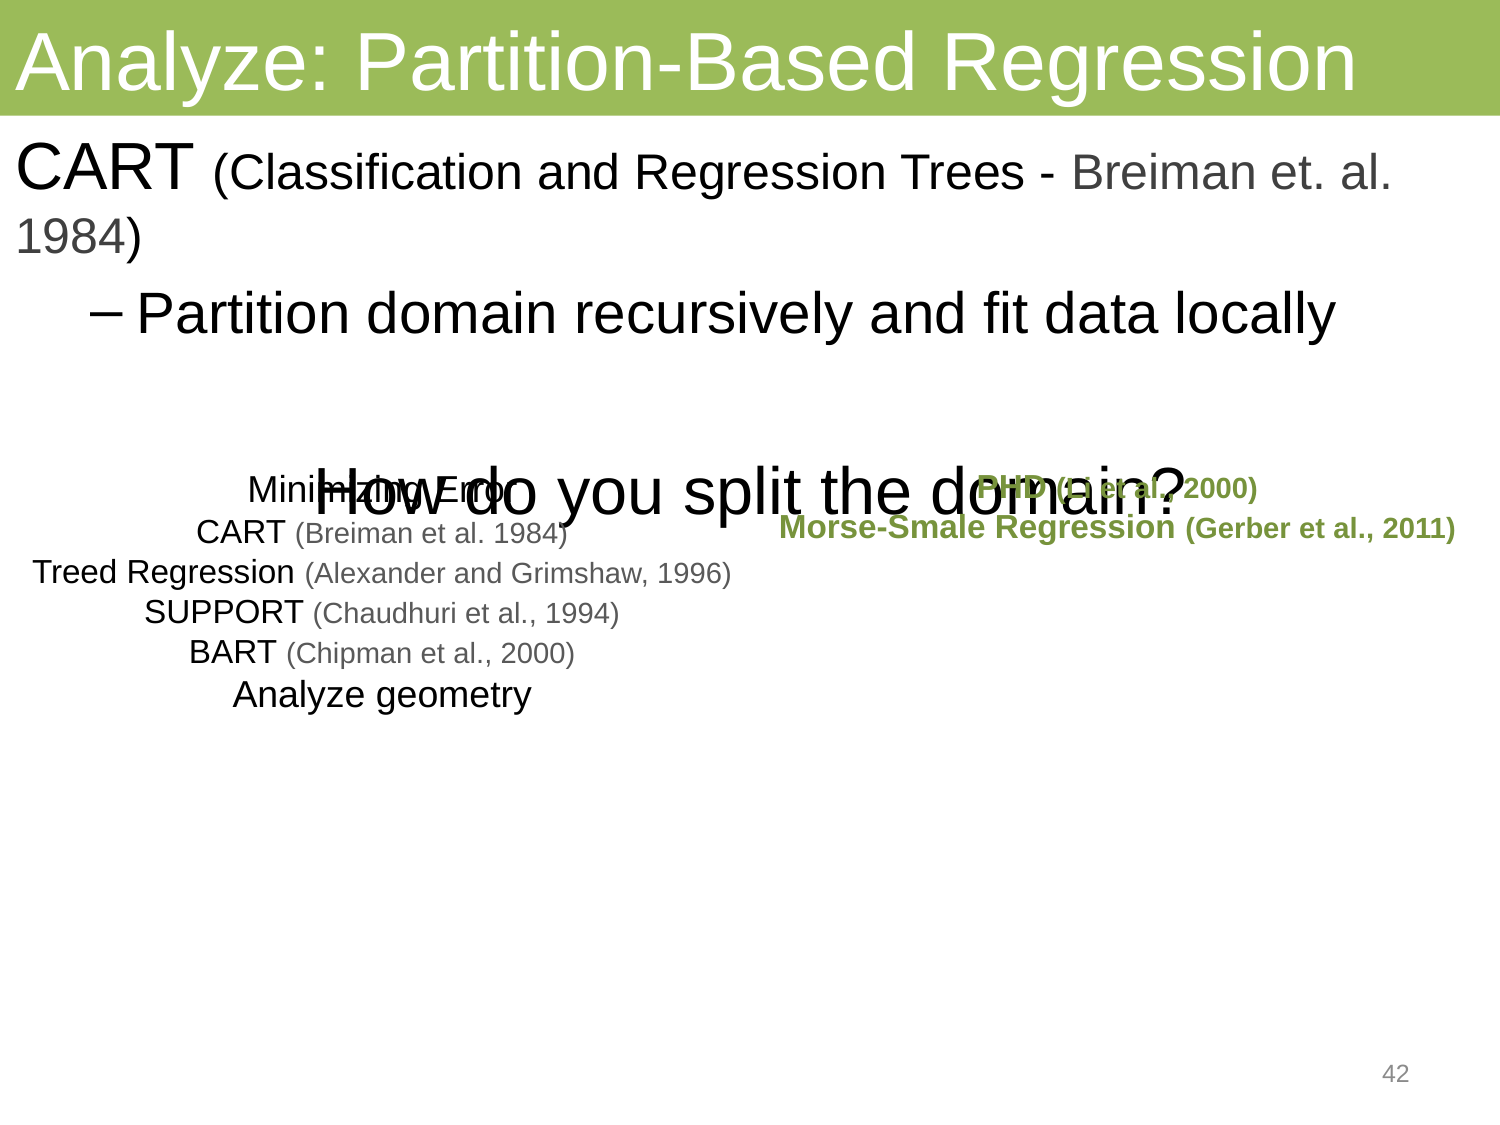

# Analyze: Partition-Based Regression
CART (Classification and Regression Trees - Breiman et. al. 1984)
Partition domain recursively and fit data locally

How do you split the domain?

Minimizing Error
CART (Breiman et al. 1984)
Treed Regression (Alexander and Grimshaw, 1996)
SUPPORT (Chaudhuri et al., 1994)
BART (Chipman et al., 2000)
Analyze geometry
PHD (Li et al., 2000)
Morse-Smale Regression (Gerber et al., 2011)
42